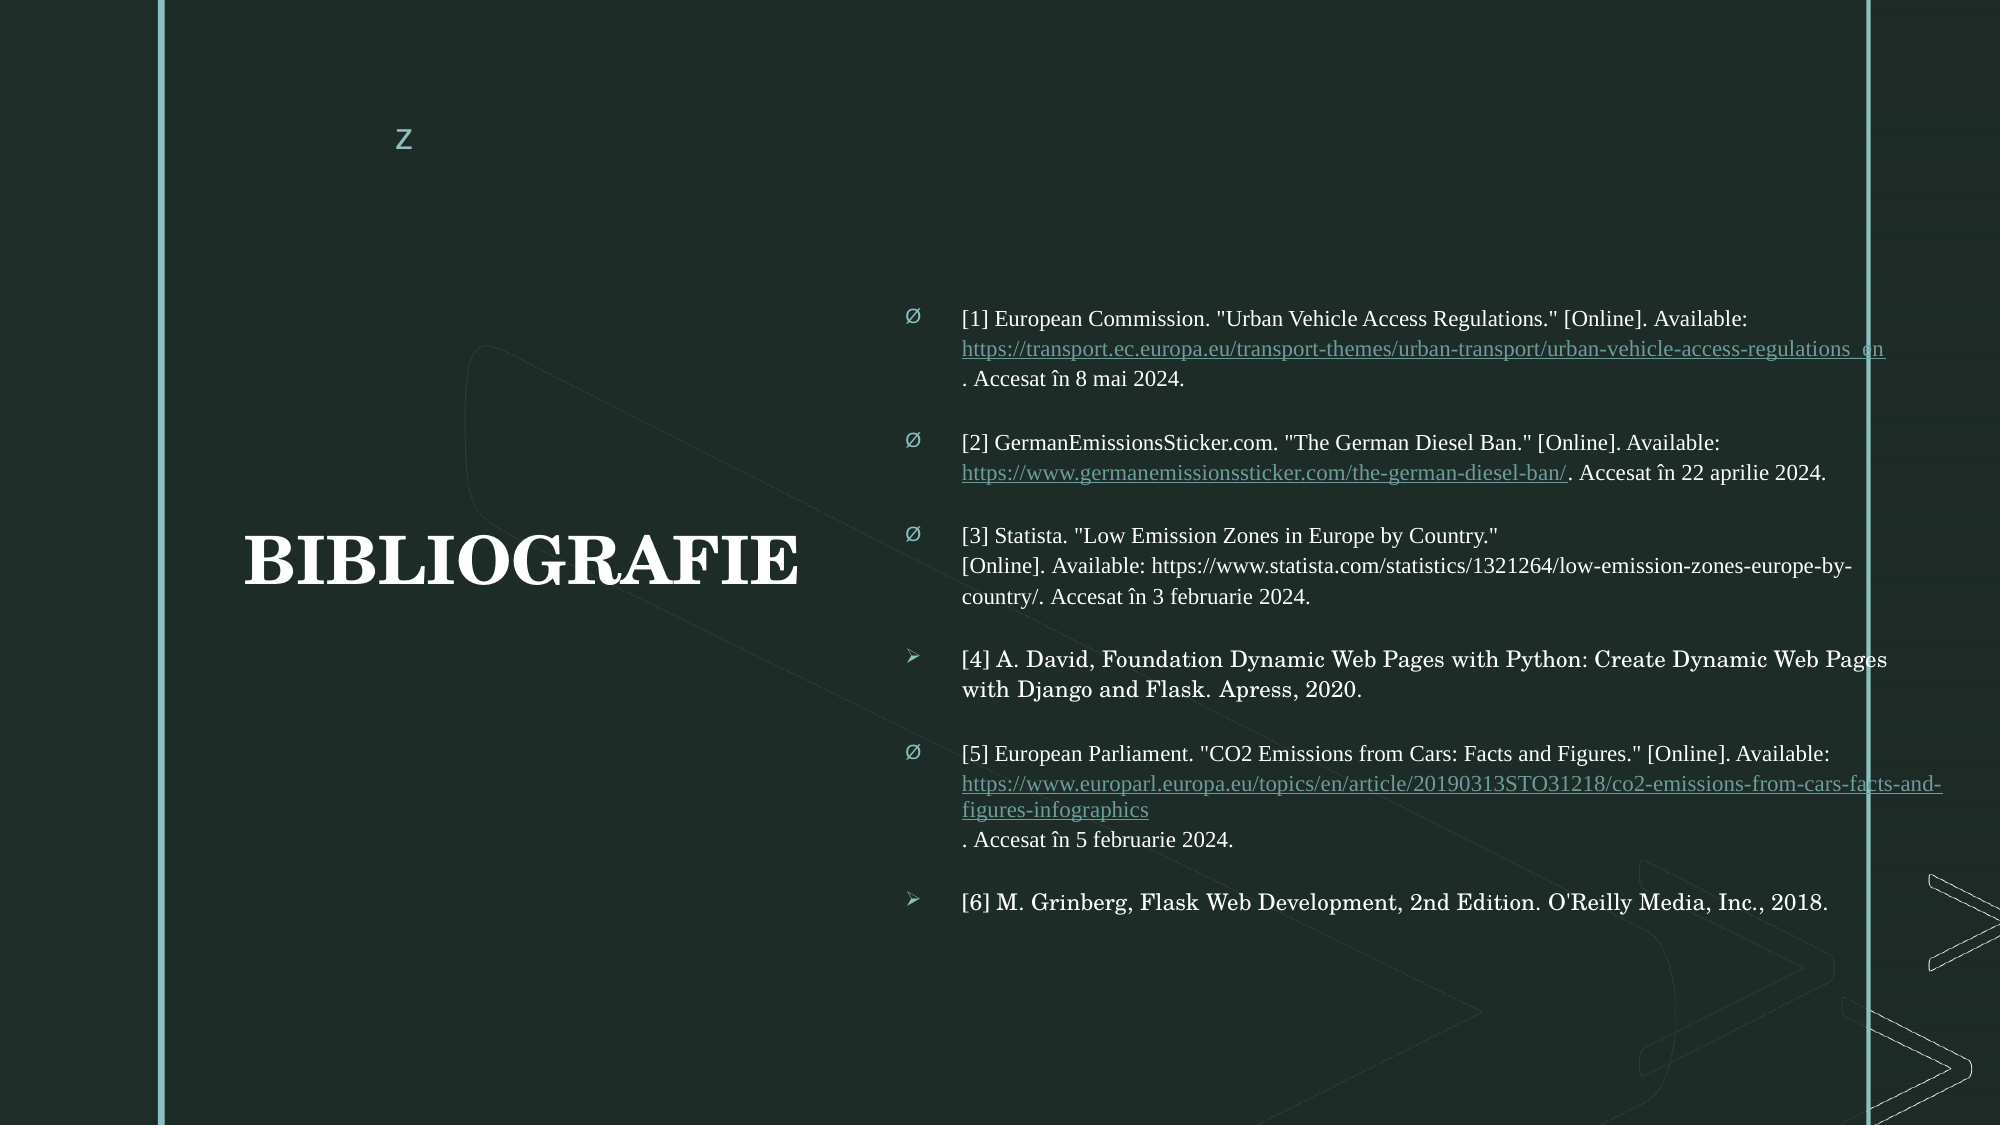

[1] European Commission. "Urban Vehicle Access Regulations." [Online]. Available: https://transport.ec.europa.eu/transport-themes/urban-transport/urban-vehicle-access-regulations_en. Accesat în 8 mai 2024.
[2] GermanEmissionsSticker.com. "The German Diesel Ban." [Online]. Available: https://www.germanemissionssticker.com/the-german-diesel-ban/. Accesat în 22 aprilie 2024.
[3] Statista. "Low Emission Zones in Europe by Country." [Online]. Available: https://www.statista.com/statistics/1321264/low-emission-zones-europe-by-country/. Accesat în 3 februarie 2024.
[4] A. David, Foundation Dynamic Web Pages with Python: Create Dynamic Web Pages with Django and Flask. Apress, 2020.
[5] European Parliament. "CO2 Emissions from Cars: Facts and Figures." [Online]. Available: https://www.europarl.europa.eu/topics/en/article/20190313STO31218/co2-emissions-from-cars-facts-and-figures-infographics. Accesat în 5 februarie 2024.
[6] M. Grinberg, Flask Web Development, 2nd Edition. O'Reilly Media, Inc., 2018.

# BIBLIOGRAFIE